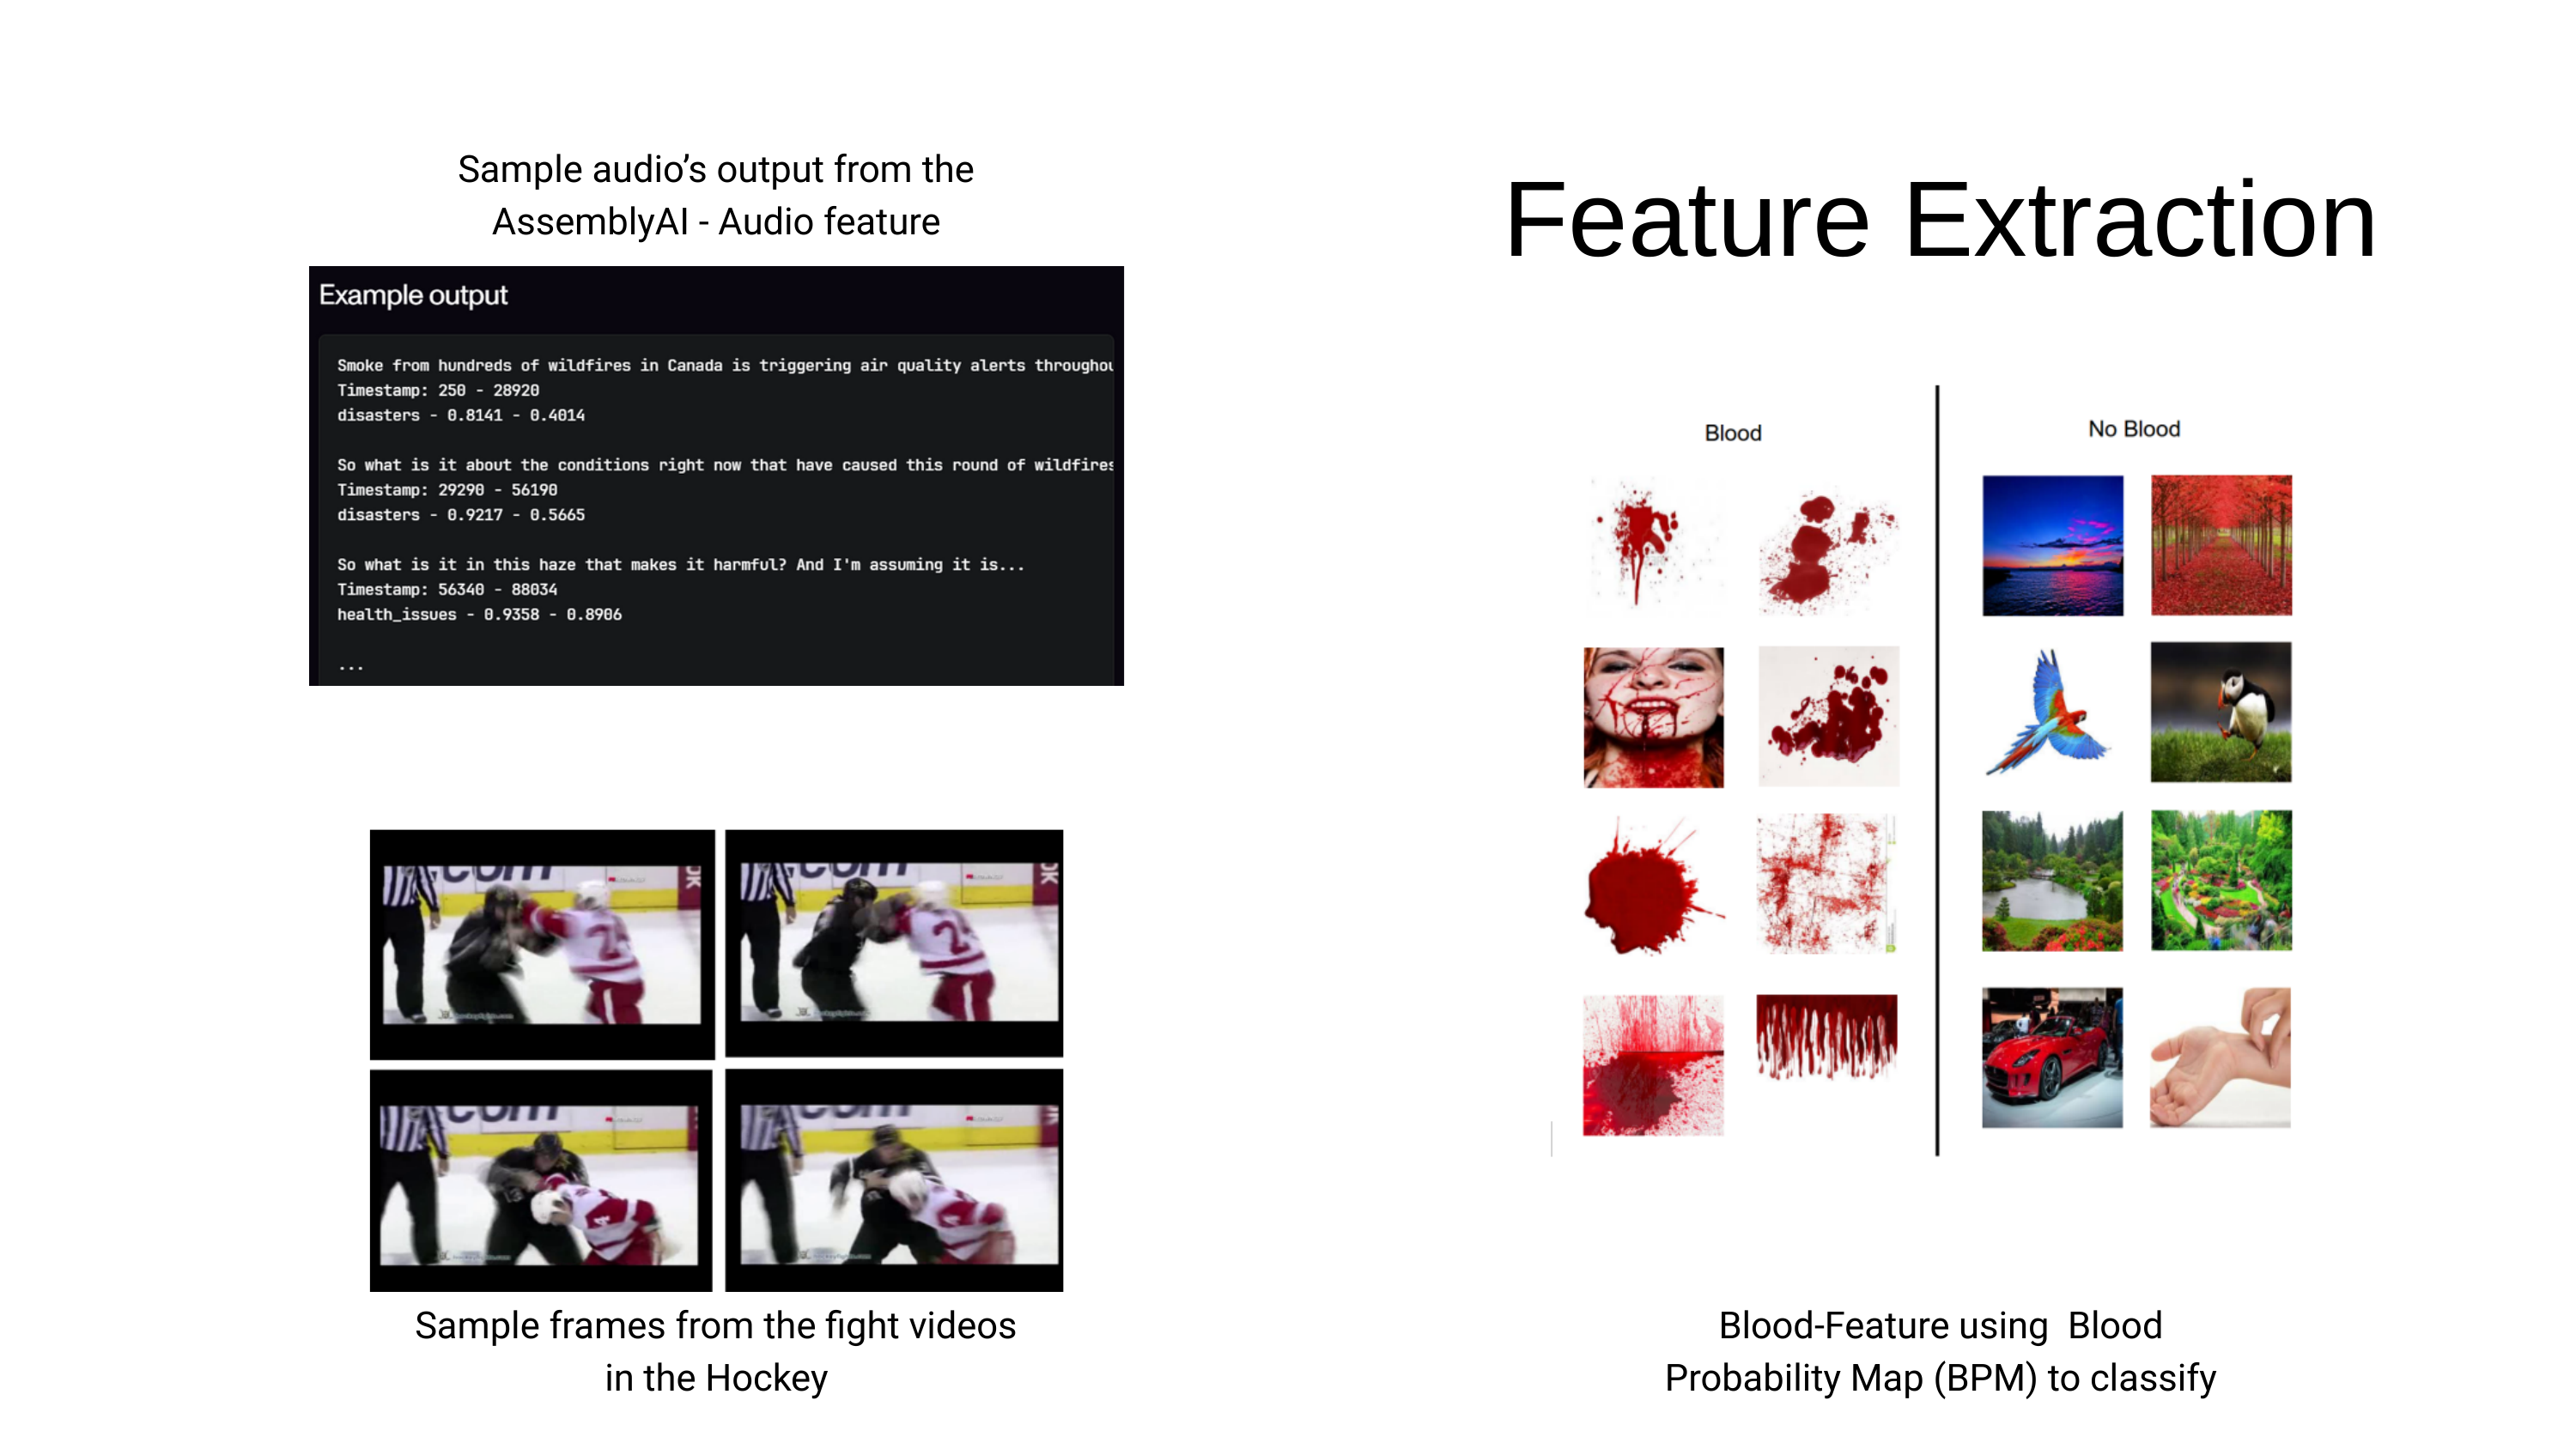

Feature Extraction
Sample audio’s output from the AssemblyAI - Audio feature

Sample frames from the fight videos in the Hockey
Blood-Feature using  Blood Probability Map (BPM) to classify